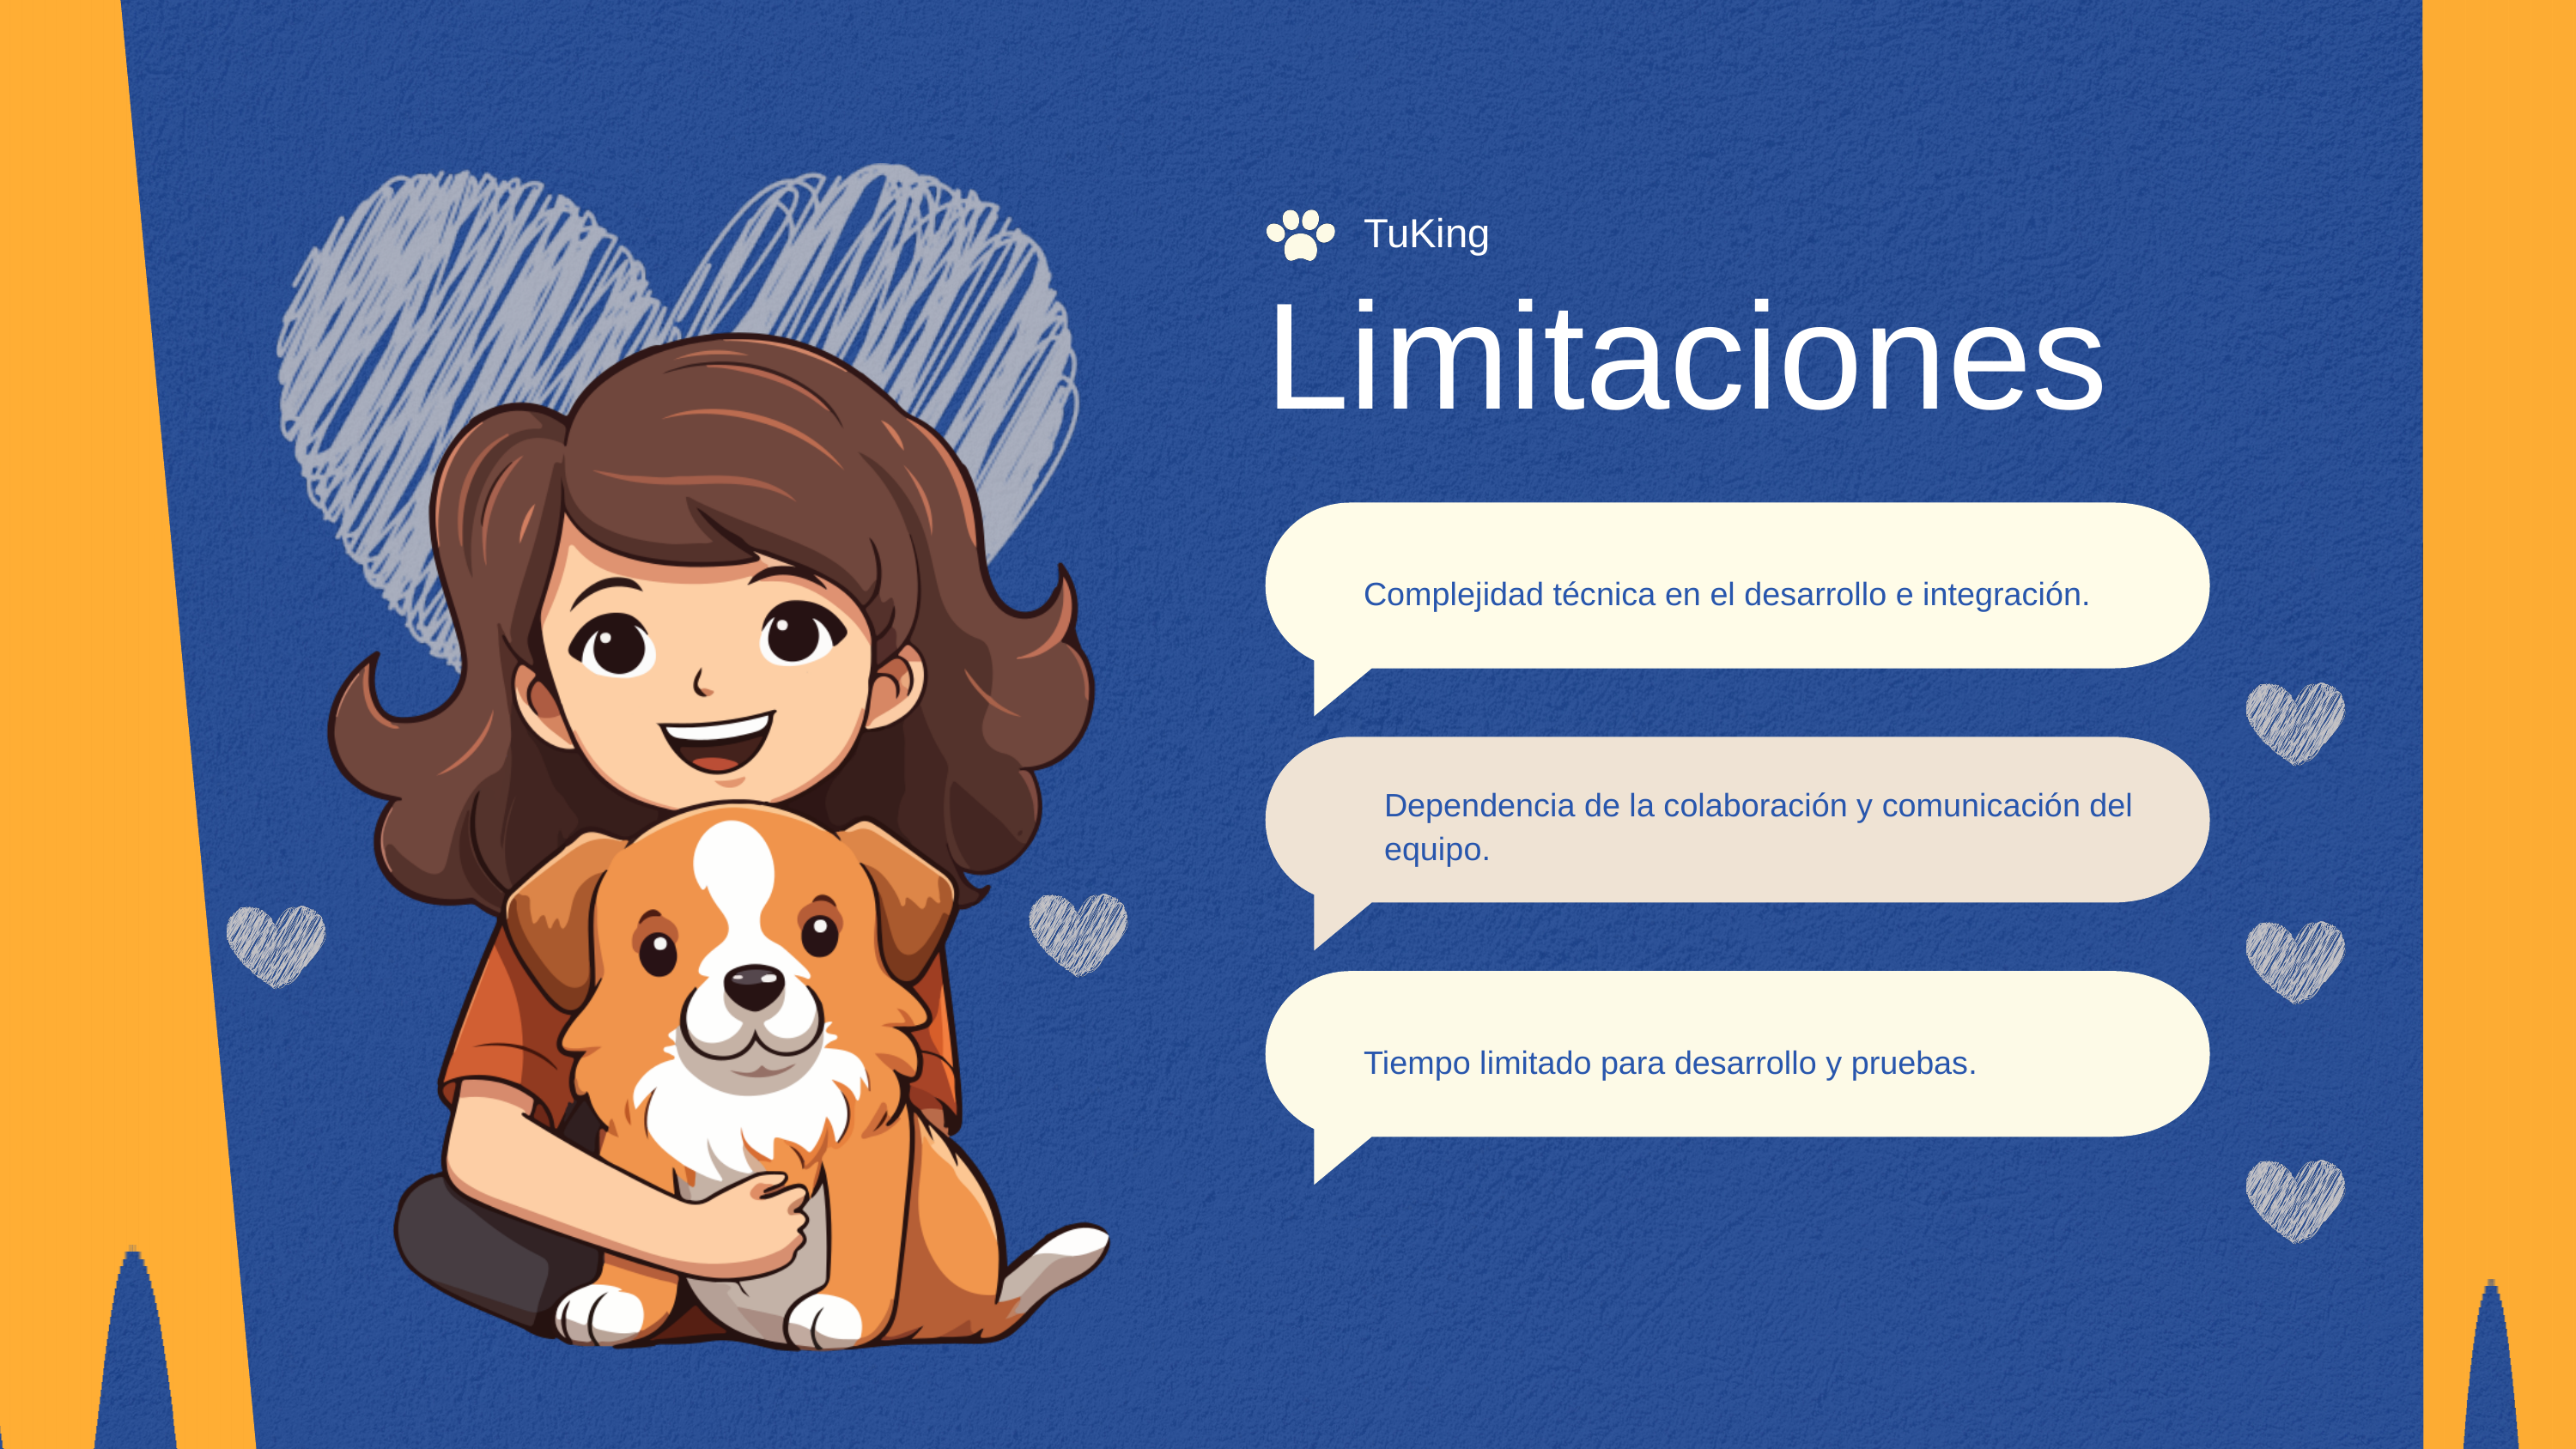

TuKing

Limitaciones

Complejidad técnica en el desarrollo e integración.

Dependencia de la colaboración y comunicación del equipo.

Tiempo limitado para desarrollo y pruebas.